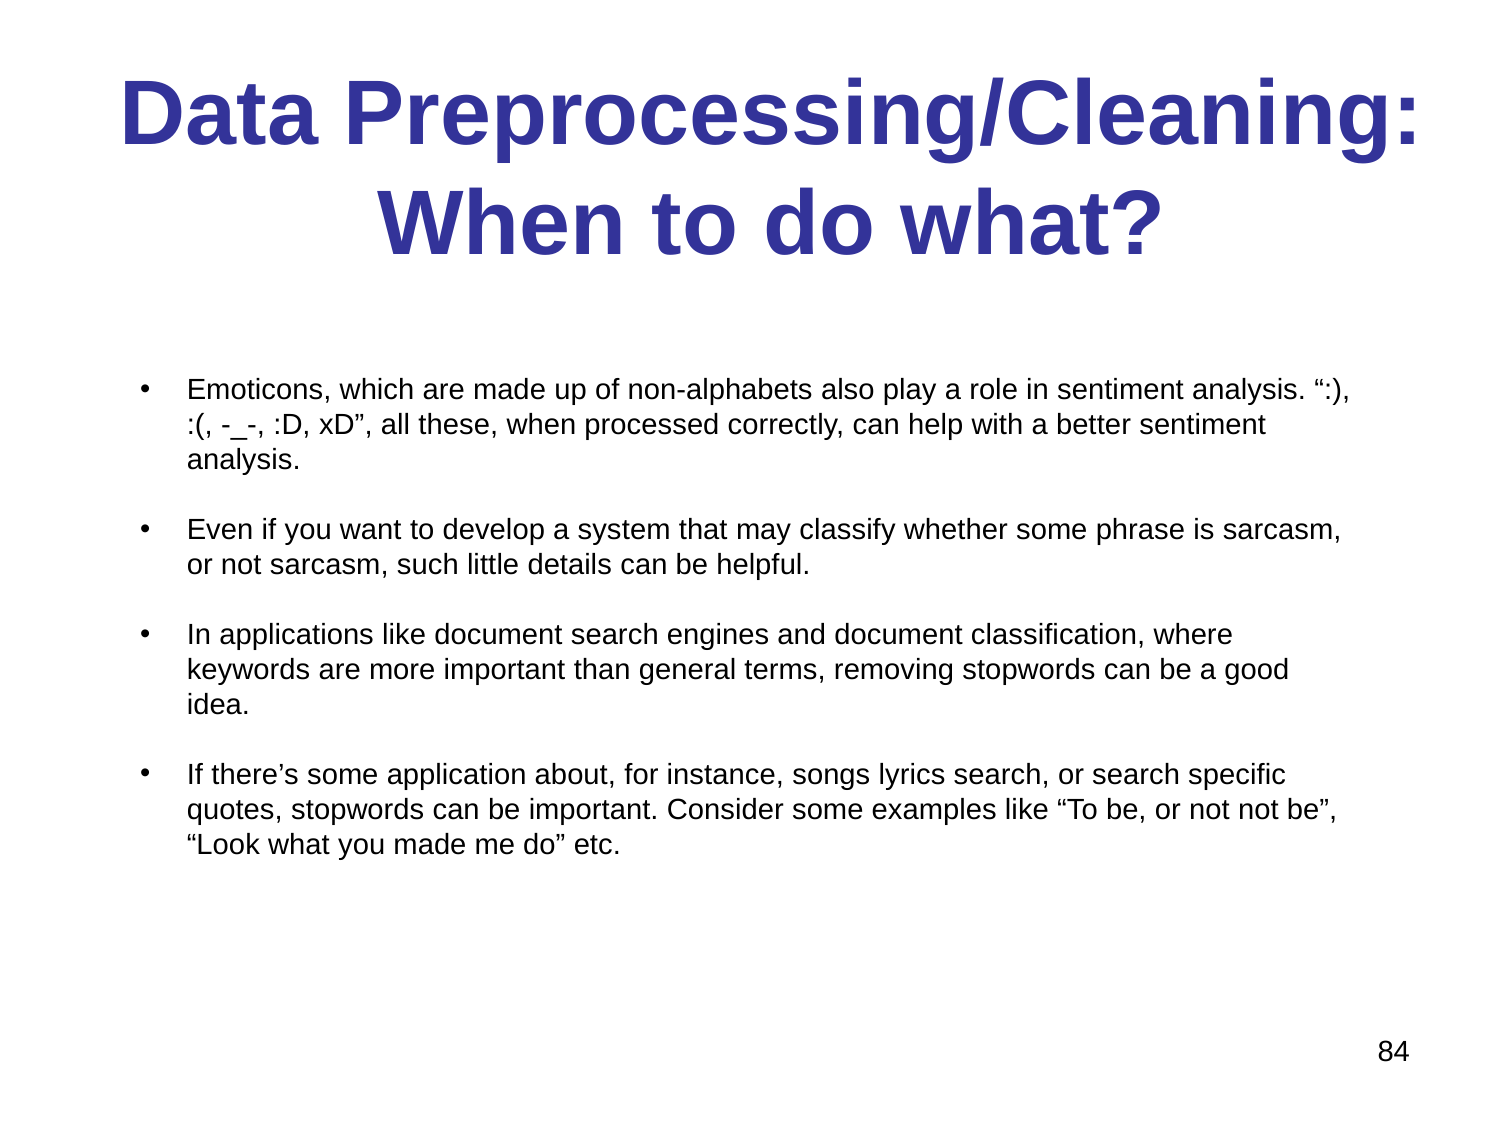

# Data Preprocessing/Cleaning: When to do what?

Emoticons, which are made up of non-alphabets also play a role in sentiment analysis. “:), :(, -_-, :D, xD”, all these, when processed correctly, can help with a better sentiment analysis.

Even if you want to develop a system that may classify whether some phrase is sarcasm, or not sarcasm, such little details can be helpful.

In applications like document search engines and document classification, where keywords are more important than general terms, removing stopwords can be a good idea.

If there’s some application about, for instance, songs lyrics search, or search specific quotes, stopwords can be important. Consider some examples like “To be, or not not be”, “Look what you made me do” etc.

84